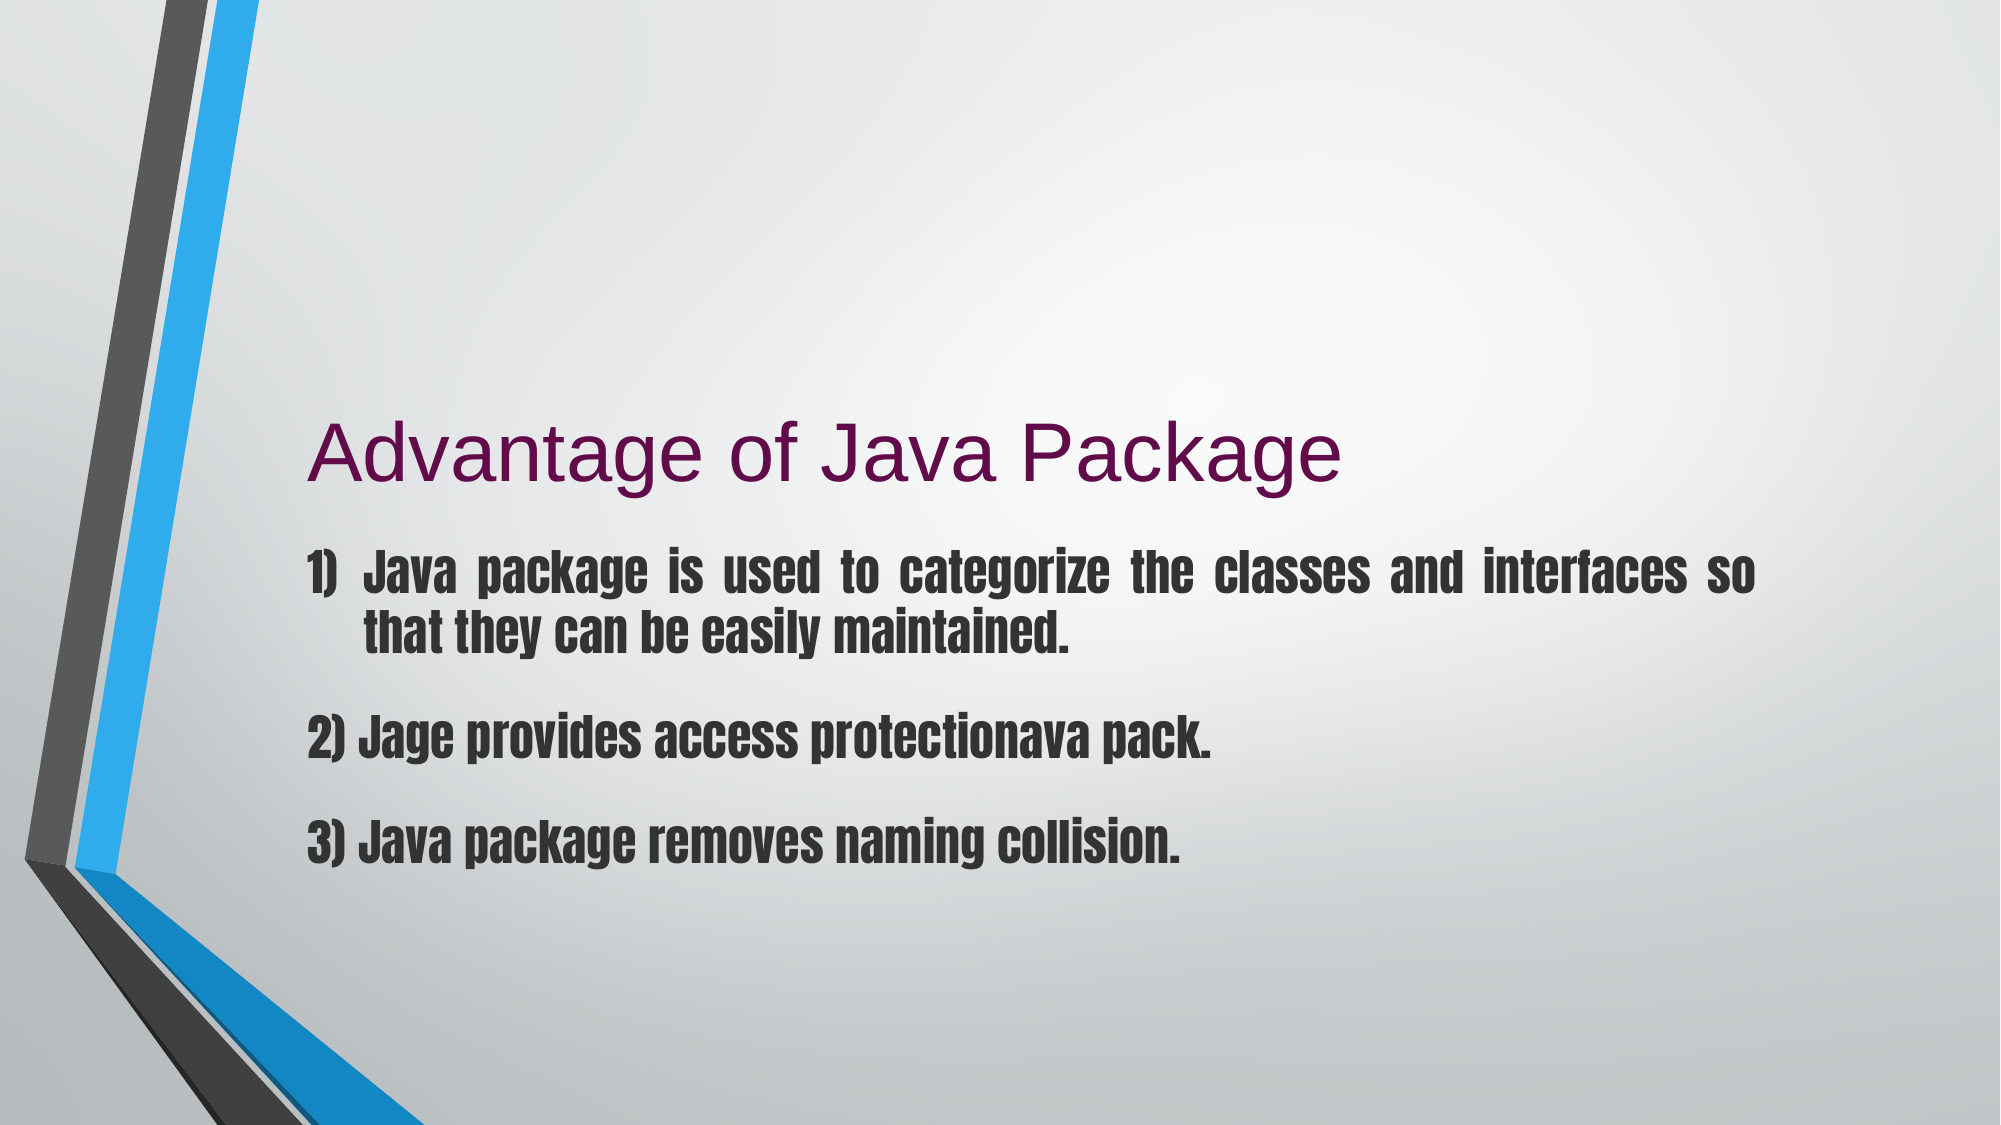

Advantage of Java Package

Java package is used to categorize the classes and interfaces so that they can be easily maintained.

2) Jage provides access protectionava pack.

3) Java package removes naming collision.